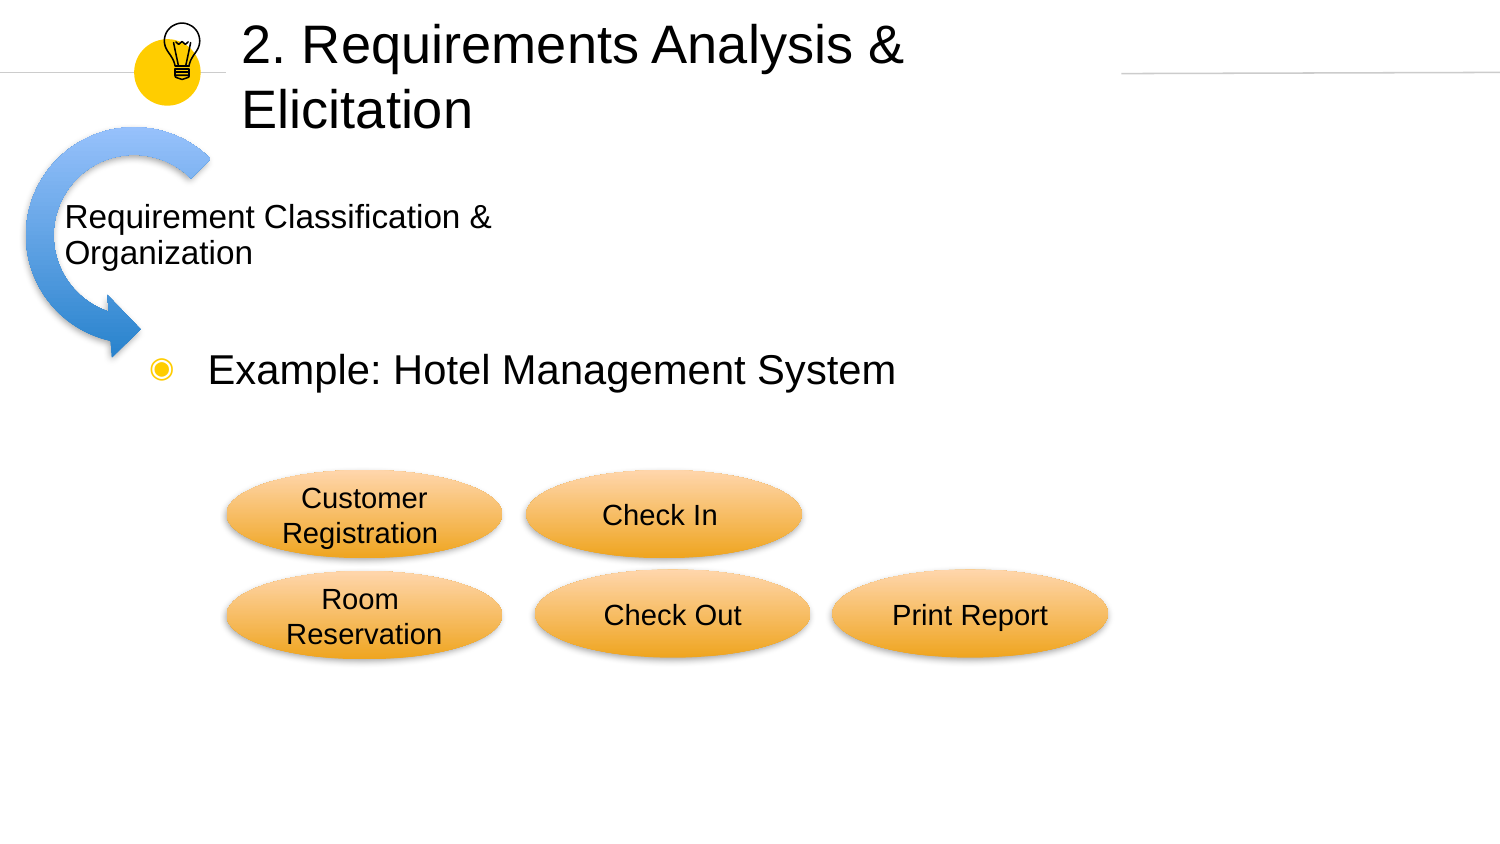

# 2. Requirements Analysis & Elicitation

Requirement Classification & Organization
Example: Hotel Management System
Customer
Registration
Check In
Check Out
Print Report
Room
Reservation